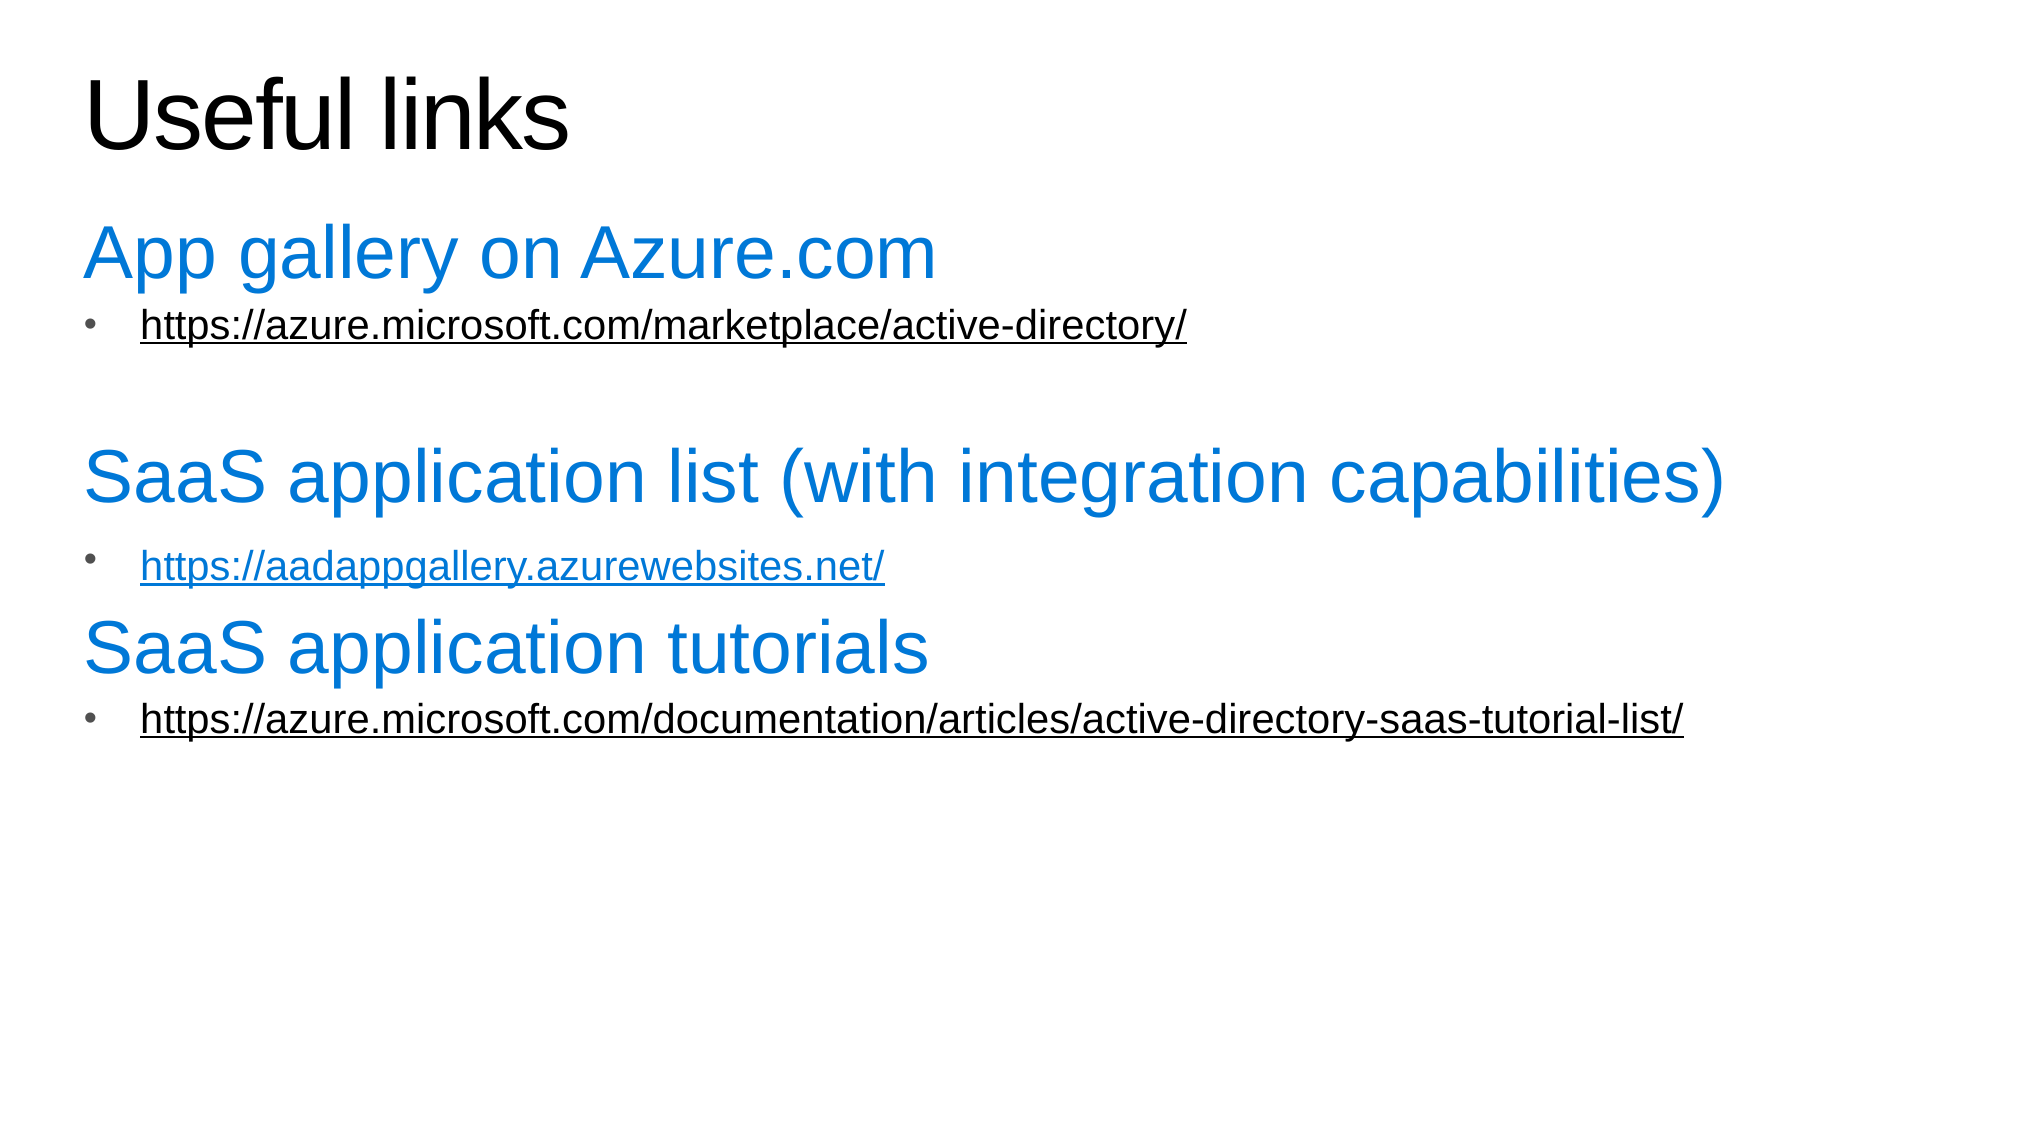

# Useful links
App gallery on Azure.com
https://azure.microsoft.com/marketplace/active-directory/

SaaS application list (with integration capabilities)
https://aadappgallery.azurewebsites.net/
SaaS application tutorials
https://azure.microsoft.com/documentation/articles/active-directory-saas-tutorial-list/